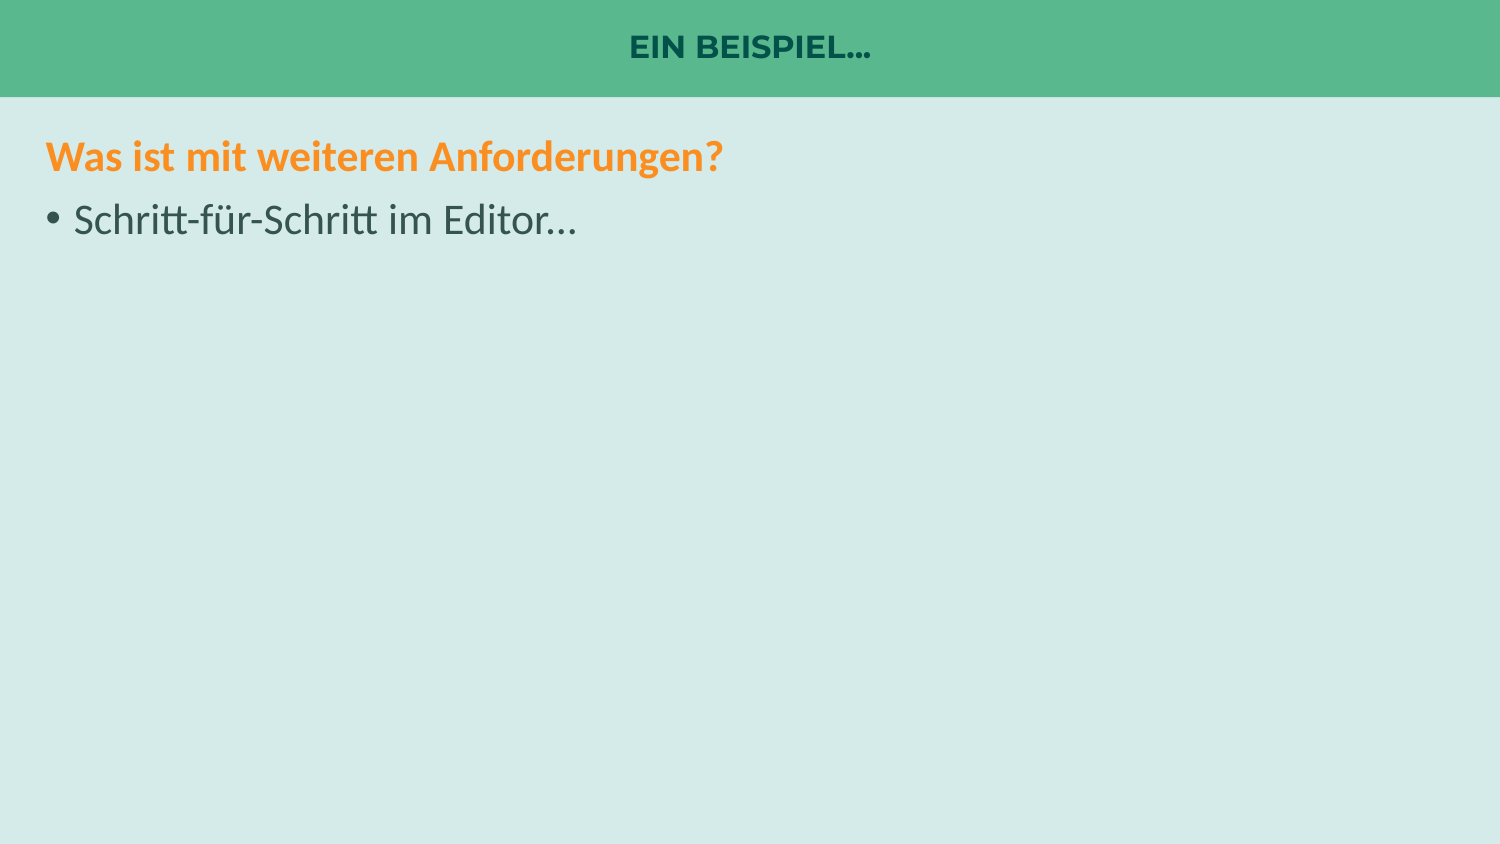

# Ein Beispiel...
Was ist mit weiteren Anforderungen?
Schritt-für-Schritt im Editor...